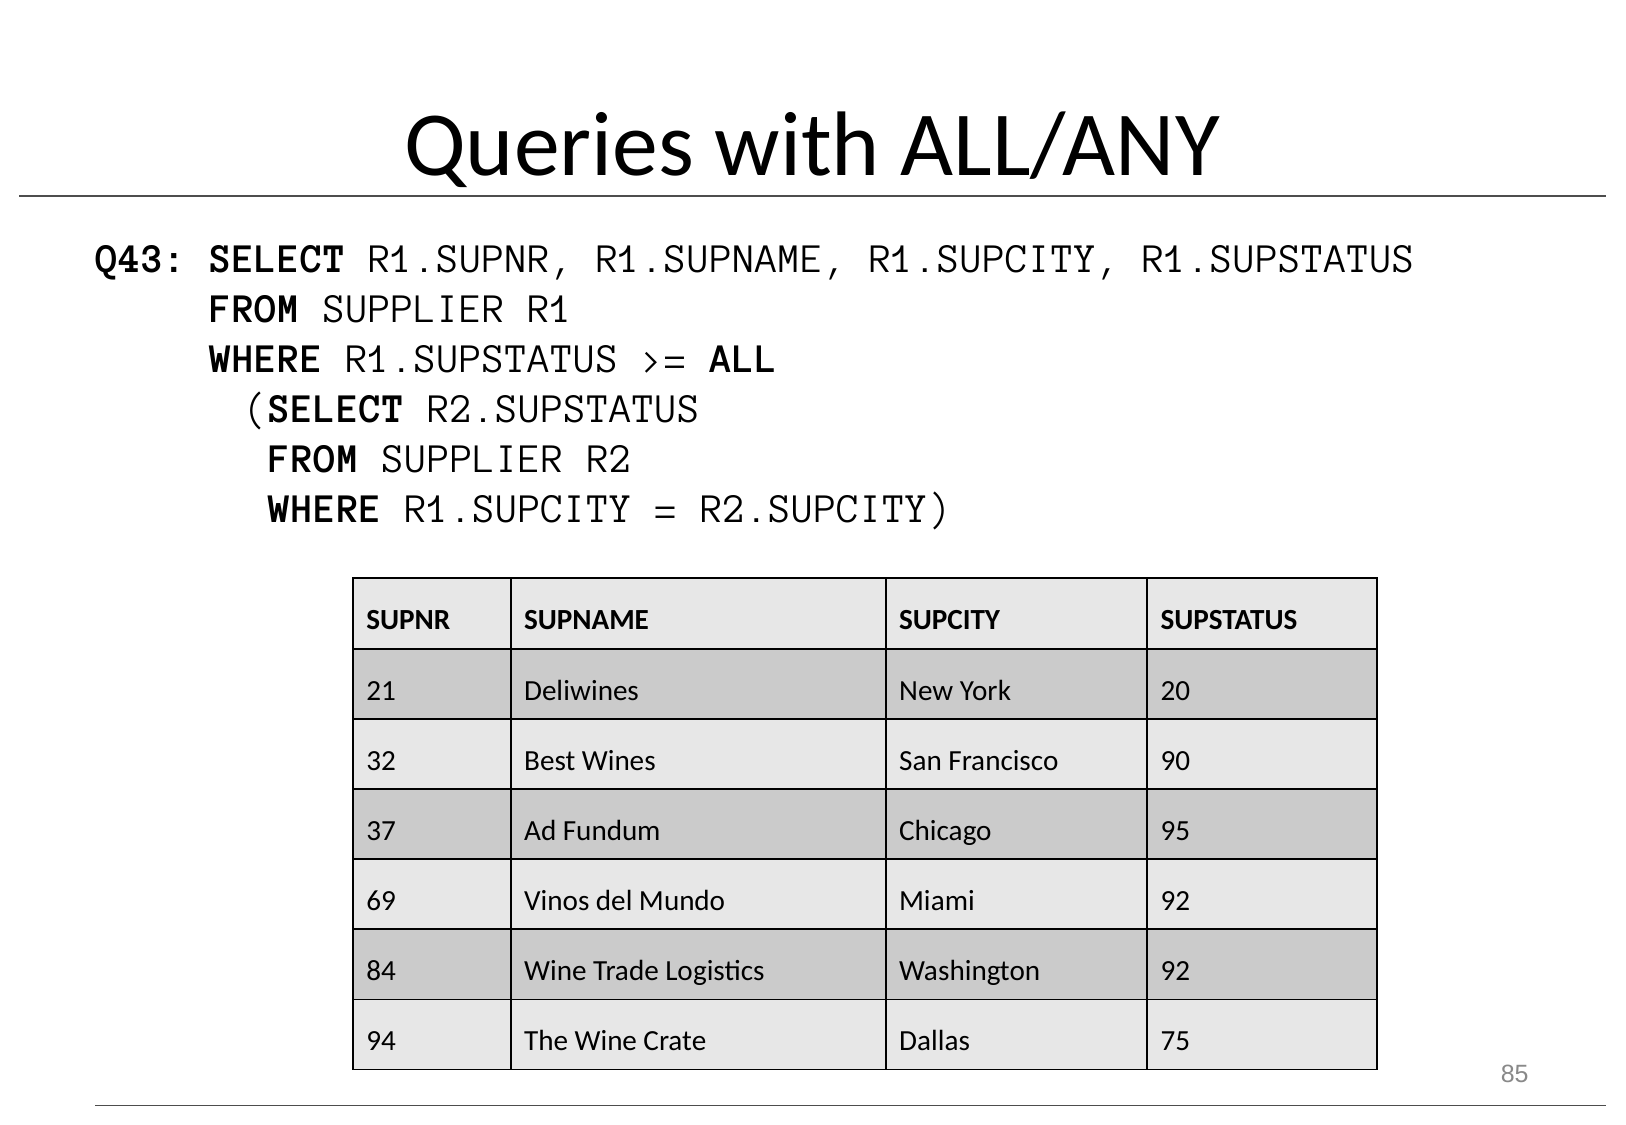

# Queries with ALL/ANY
Q43: SELECT R1.SUPNR, R1.SUPNAME, R1.SUPCITY, R1.SUPSTATUS
     FROM SUPPLIER R1
     WHERE R1.SUPSTATUS >= ALL
	(SELECT R2.SUPSTATUS
	 FROM SUPPLIER R2
	 WHERE R1.SUPCITY = R2.SUPCITY)

| SUPNR | SUPNAME | SUPCITY | SUPSTATUS |
| --- | --- | --- | --- |
| 21 | Deliwines | New York | 20 |
| 32 | Best Wines | San Francisco | 90 |
| 37 | Ad Fundum | Chicago | 95 |
| 69 | Vinos del Mundo | Miami | 92 |
| 84 | Wine Trade Logistics | Washington | 92 |
| 94 | The Wine Crate | Dallas | 75 |
85